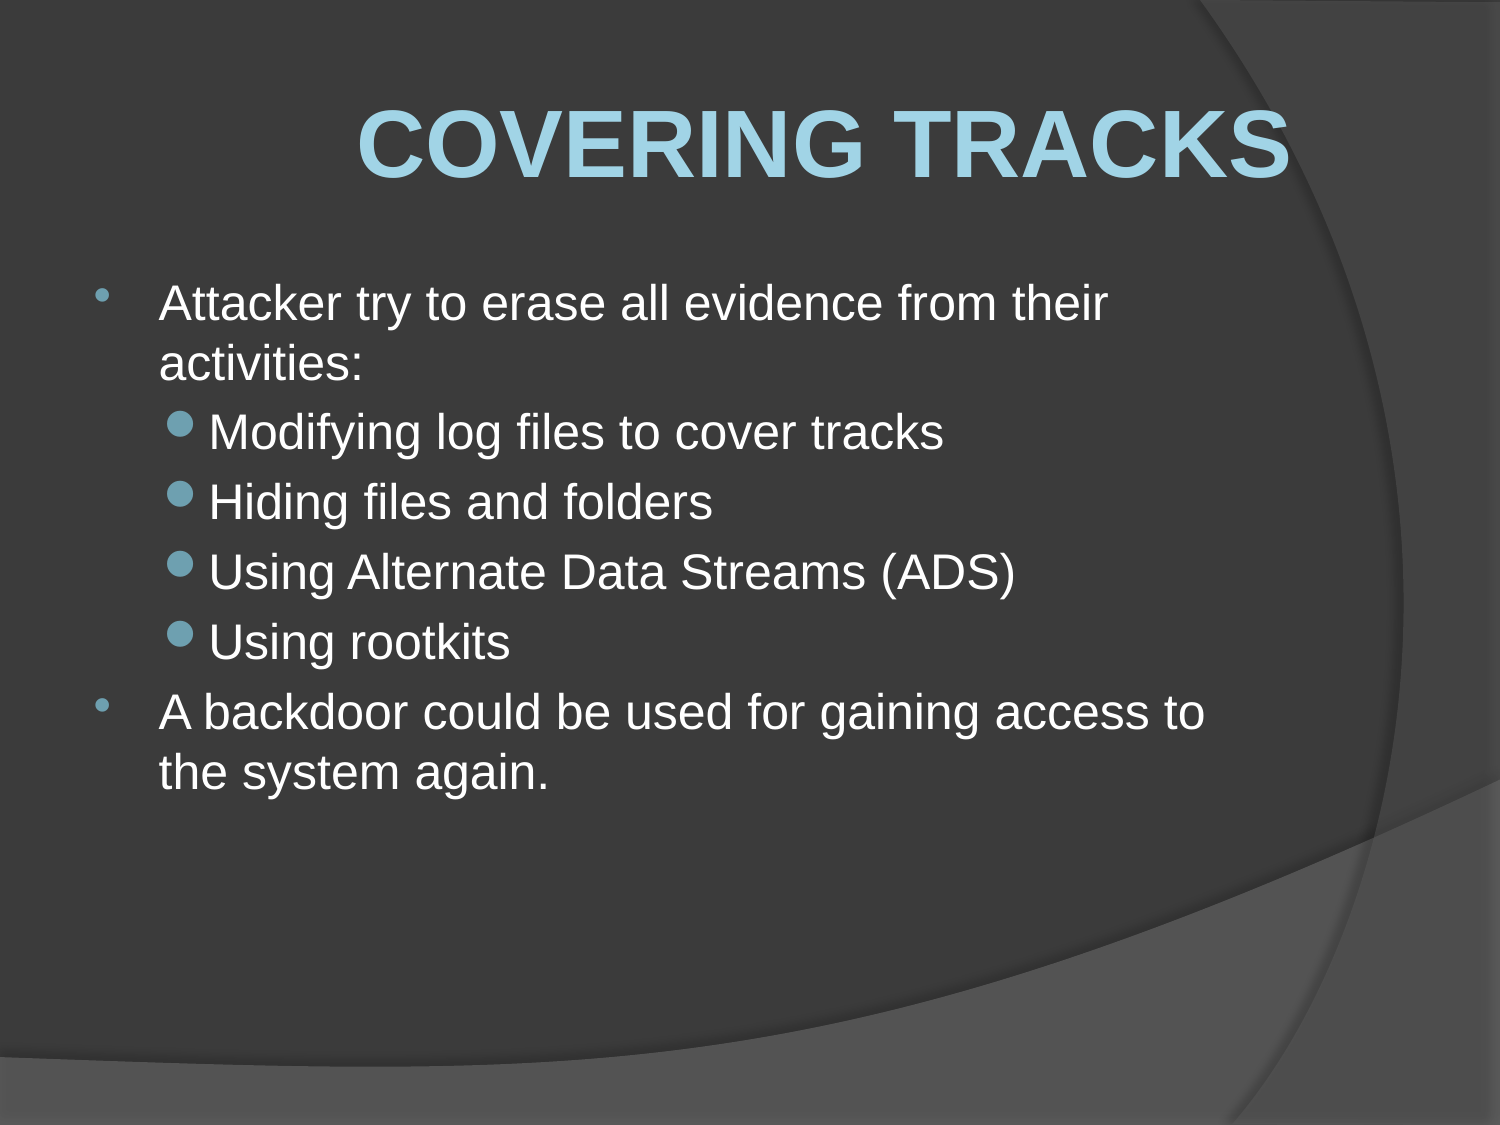

# Covering Tracks
Attacker try to erase all evidence from their activities:
Modifying log files to cover tracks
Hiding files and folders
Using Alternate Data Streams (ADS)
Using rootkits
A backdoor could be used for gaining access to the system again.